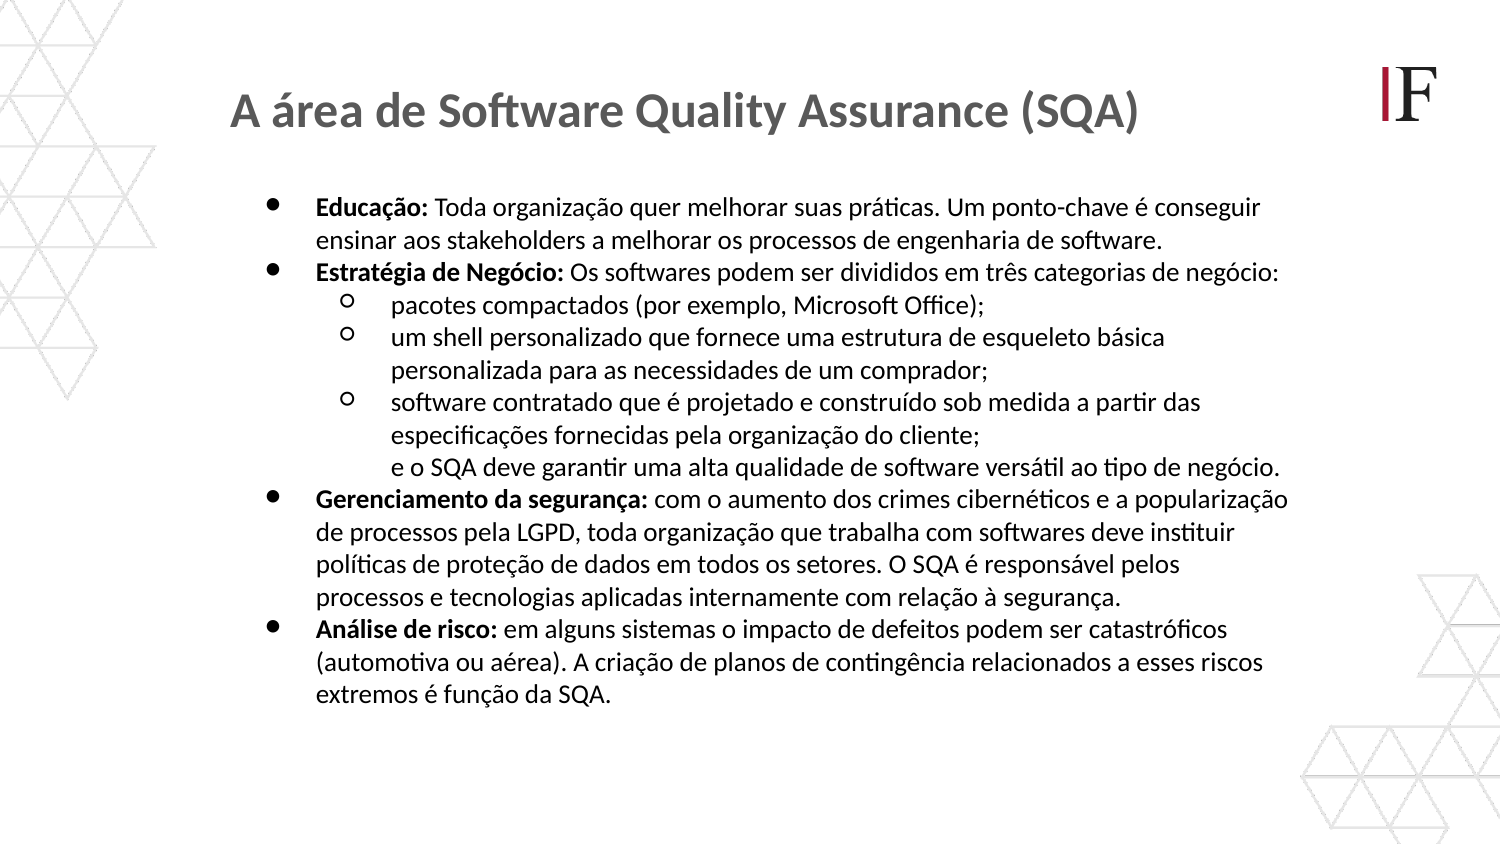

A área de Software Quality Assurance (SQA)
Educação: Toda organização quer melhorar suas práticas. Um ponto-chave é conseguir ensinar aos stakeholders a melhorar os processos de engenharia de software.
Estratégia de Negócio: Os softwares podem ser divididos em três categorias de negócio:
pacotes compactados (por exemplo, Microsoft Office);
um shell personalizado que fornece uma estrutura de esqueleto básica personalizada para as necessidades de um comprador;
software contratado que é projetado e construído sob medida a partir das especificações fornecidas pela organização do cliente;
	e o SQA deve garantir uma alta qualidade de software versátil ao tipo de negócio.
Gerenciamento da segurança: com o aumento dos crimes cibernéticos e a popularização de processos pela LGPD, toda organização que trabalha com softwares deve instituir políticas de proteção de dados em todos os setores. O SQA é responsável pelos processos e tecnologias aplicadas internamente com relação à segurança.
Análise de risco: em alguns sistemas o impacto de defeitos podem ser catastróficos (automotiva ou aérea). A criação de planos de contingência relacionados a esses riscos extremos é função da SQA.